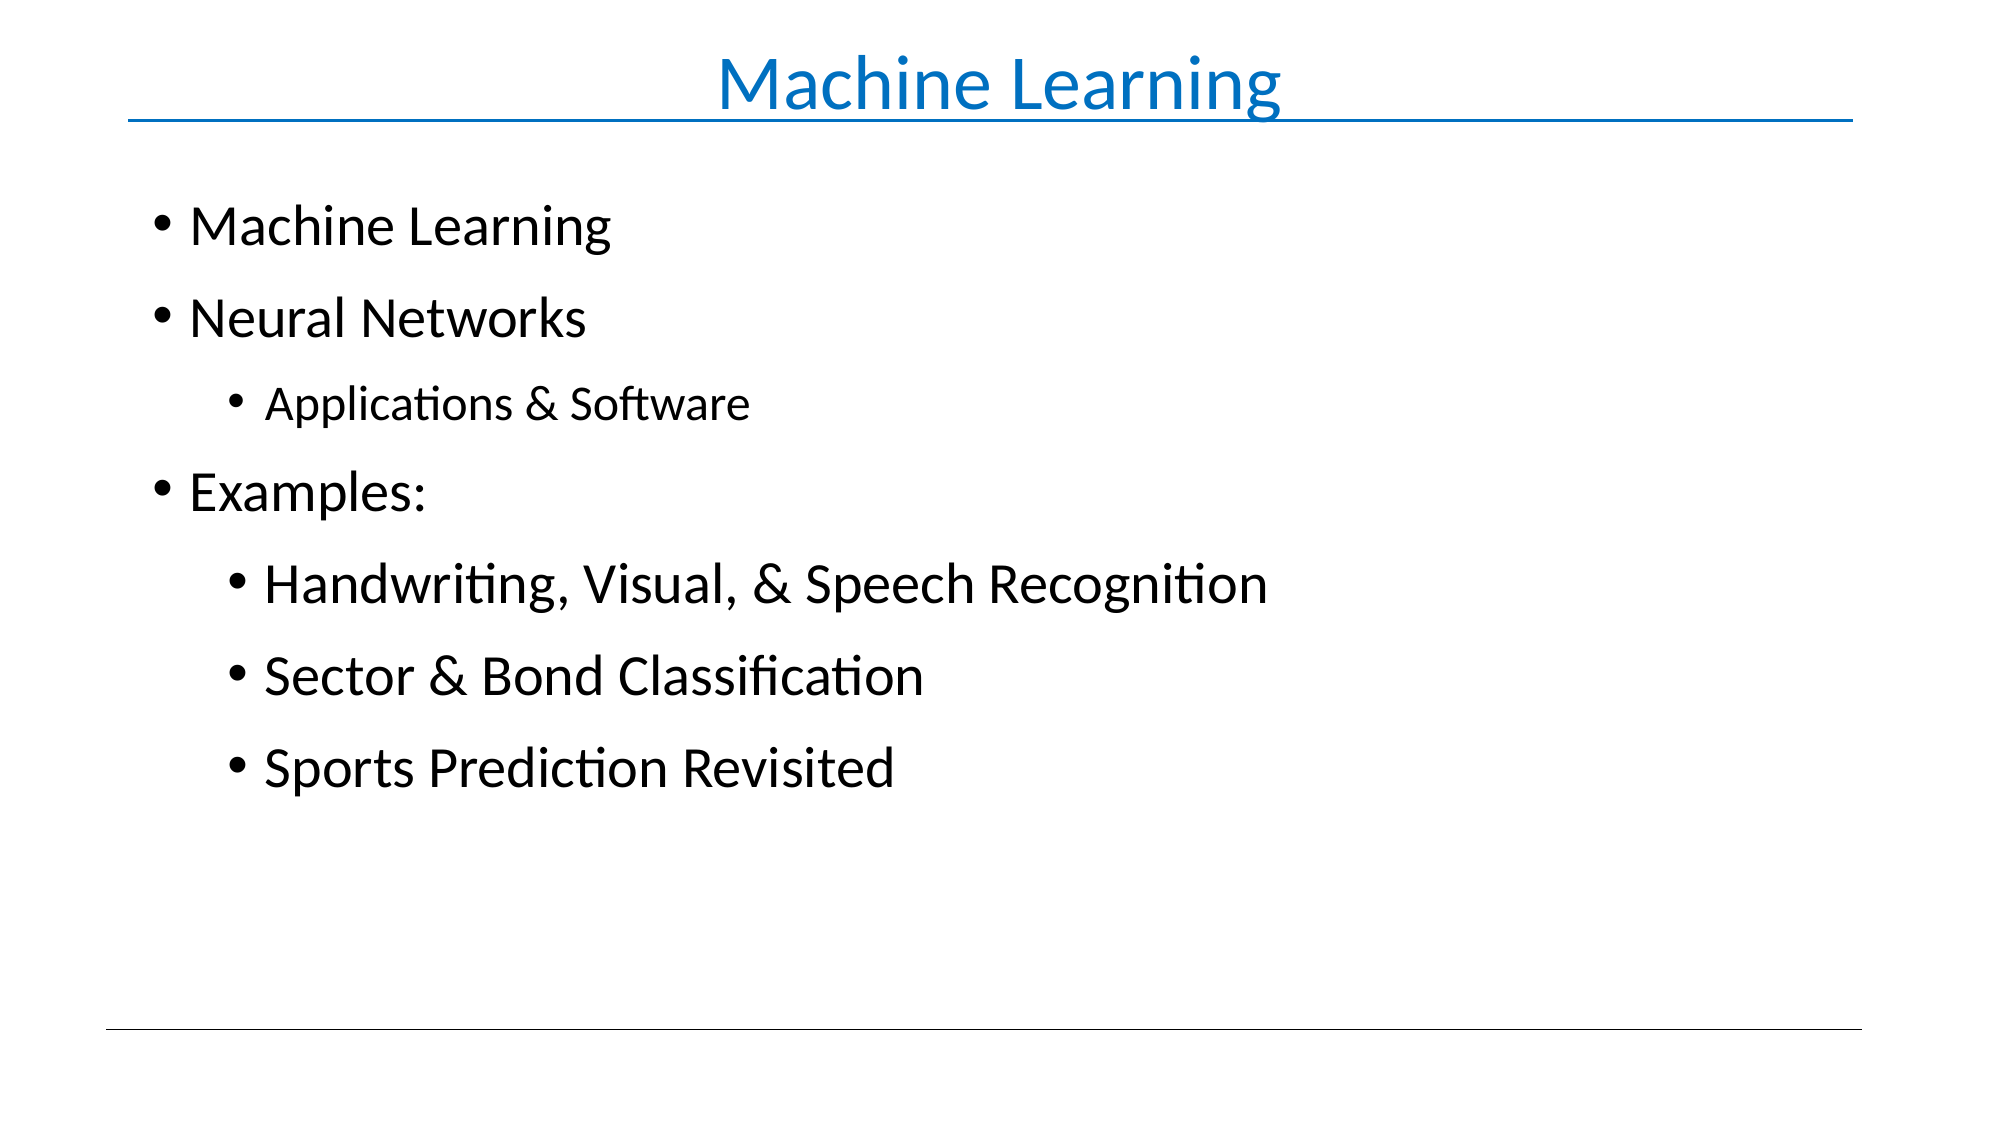

# Machine Learning
Machine Learning
Neural Networks
Applications & Software
Examples:
Handwriting, Visual, & Speech Recognition
Sector & Bond Classification
Sports Prediction Revisited